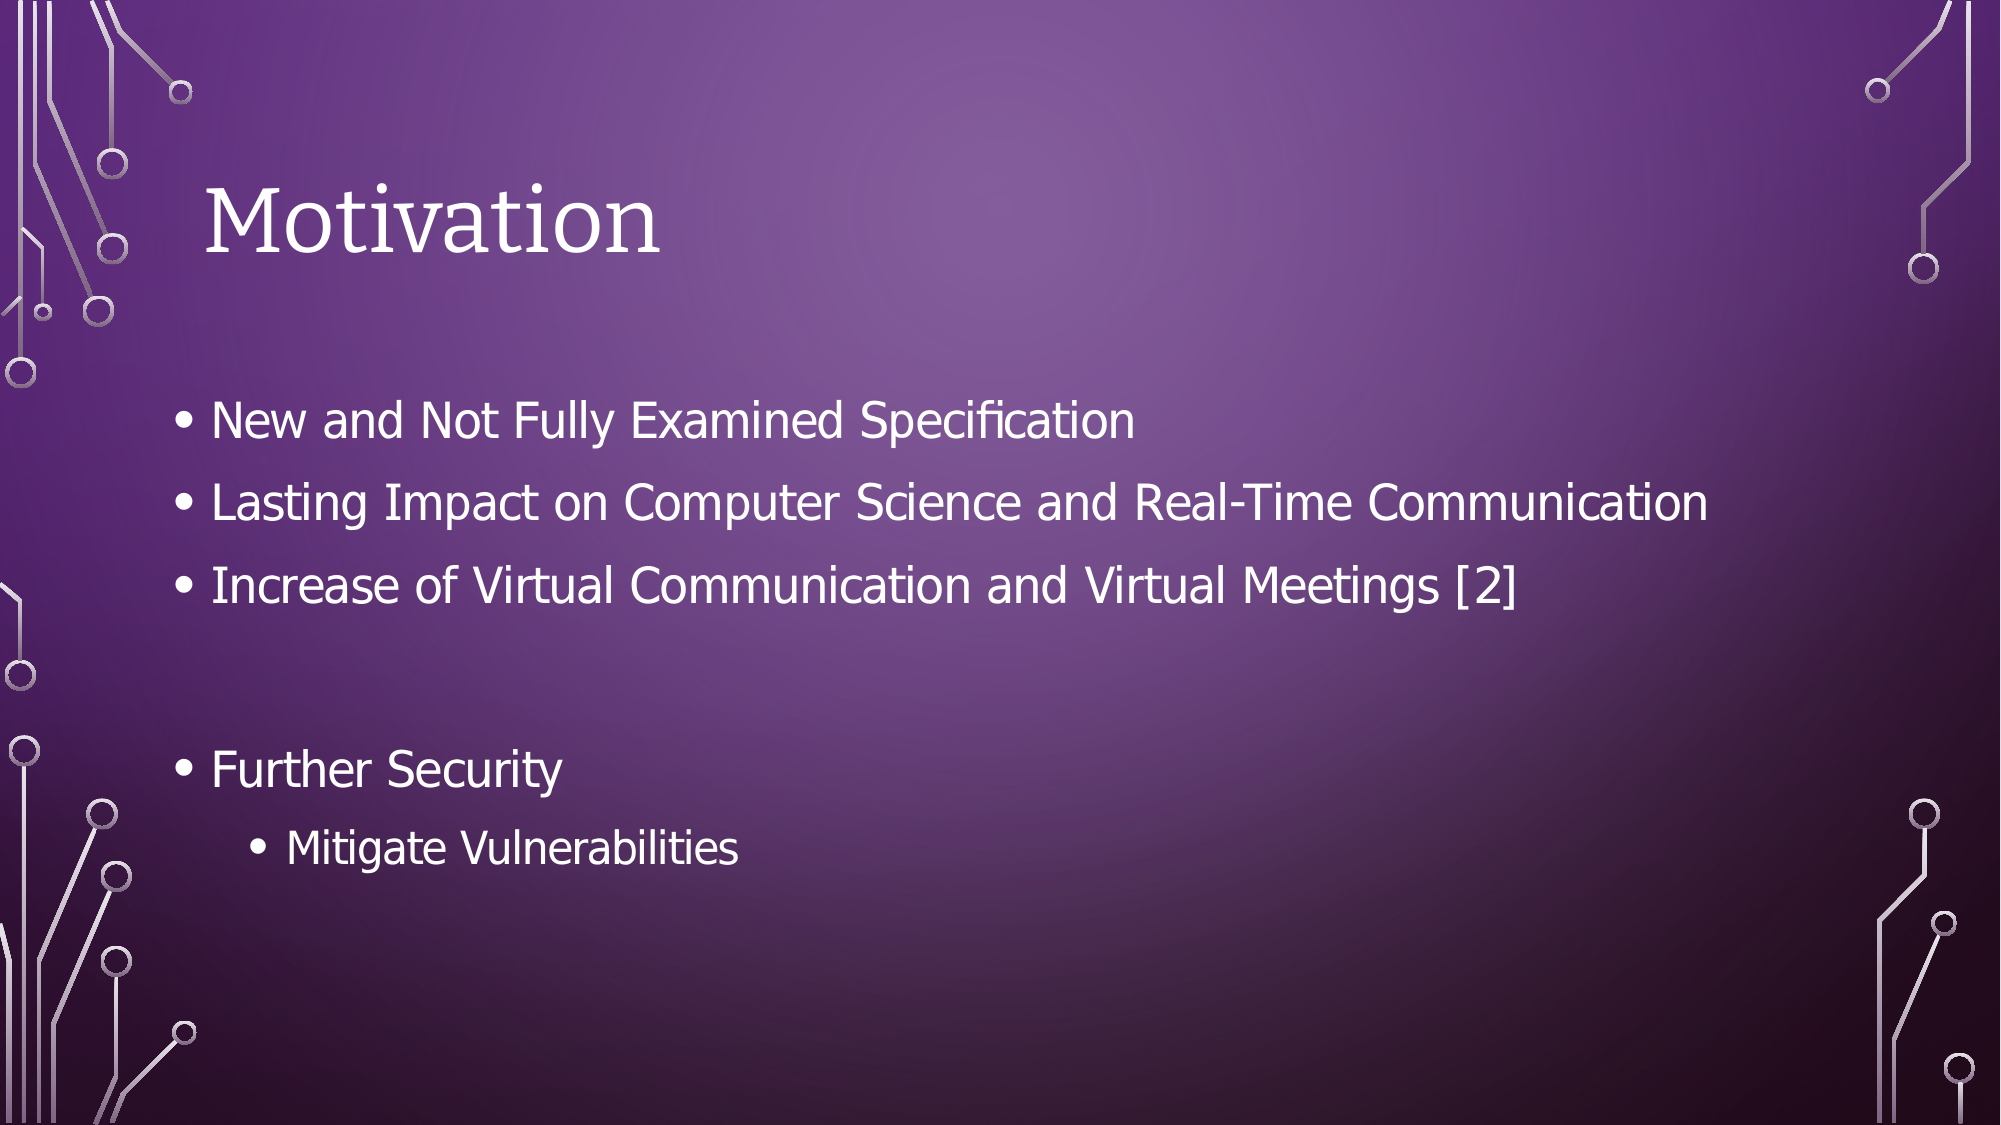

# Motivation
New and Not Fully Examined Specification
Lasting Impact on Computer Science and Real-Time Communication
Increase of Virtual Communication and Virtual Meetings [2]

Further Security
Mitigate Vulnerabilities